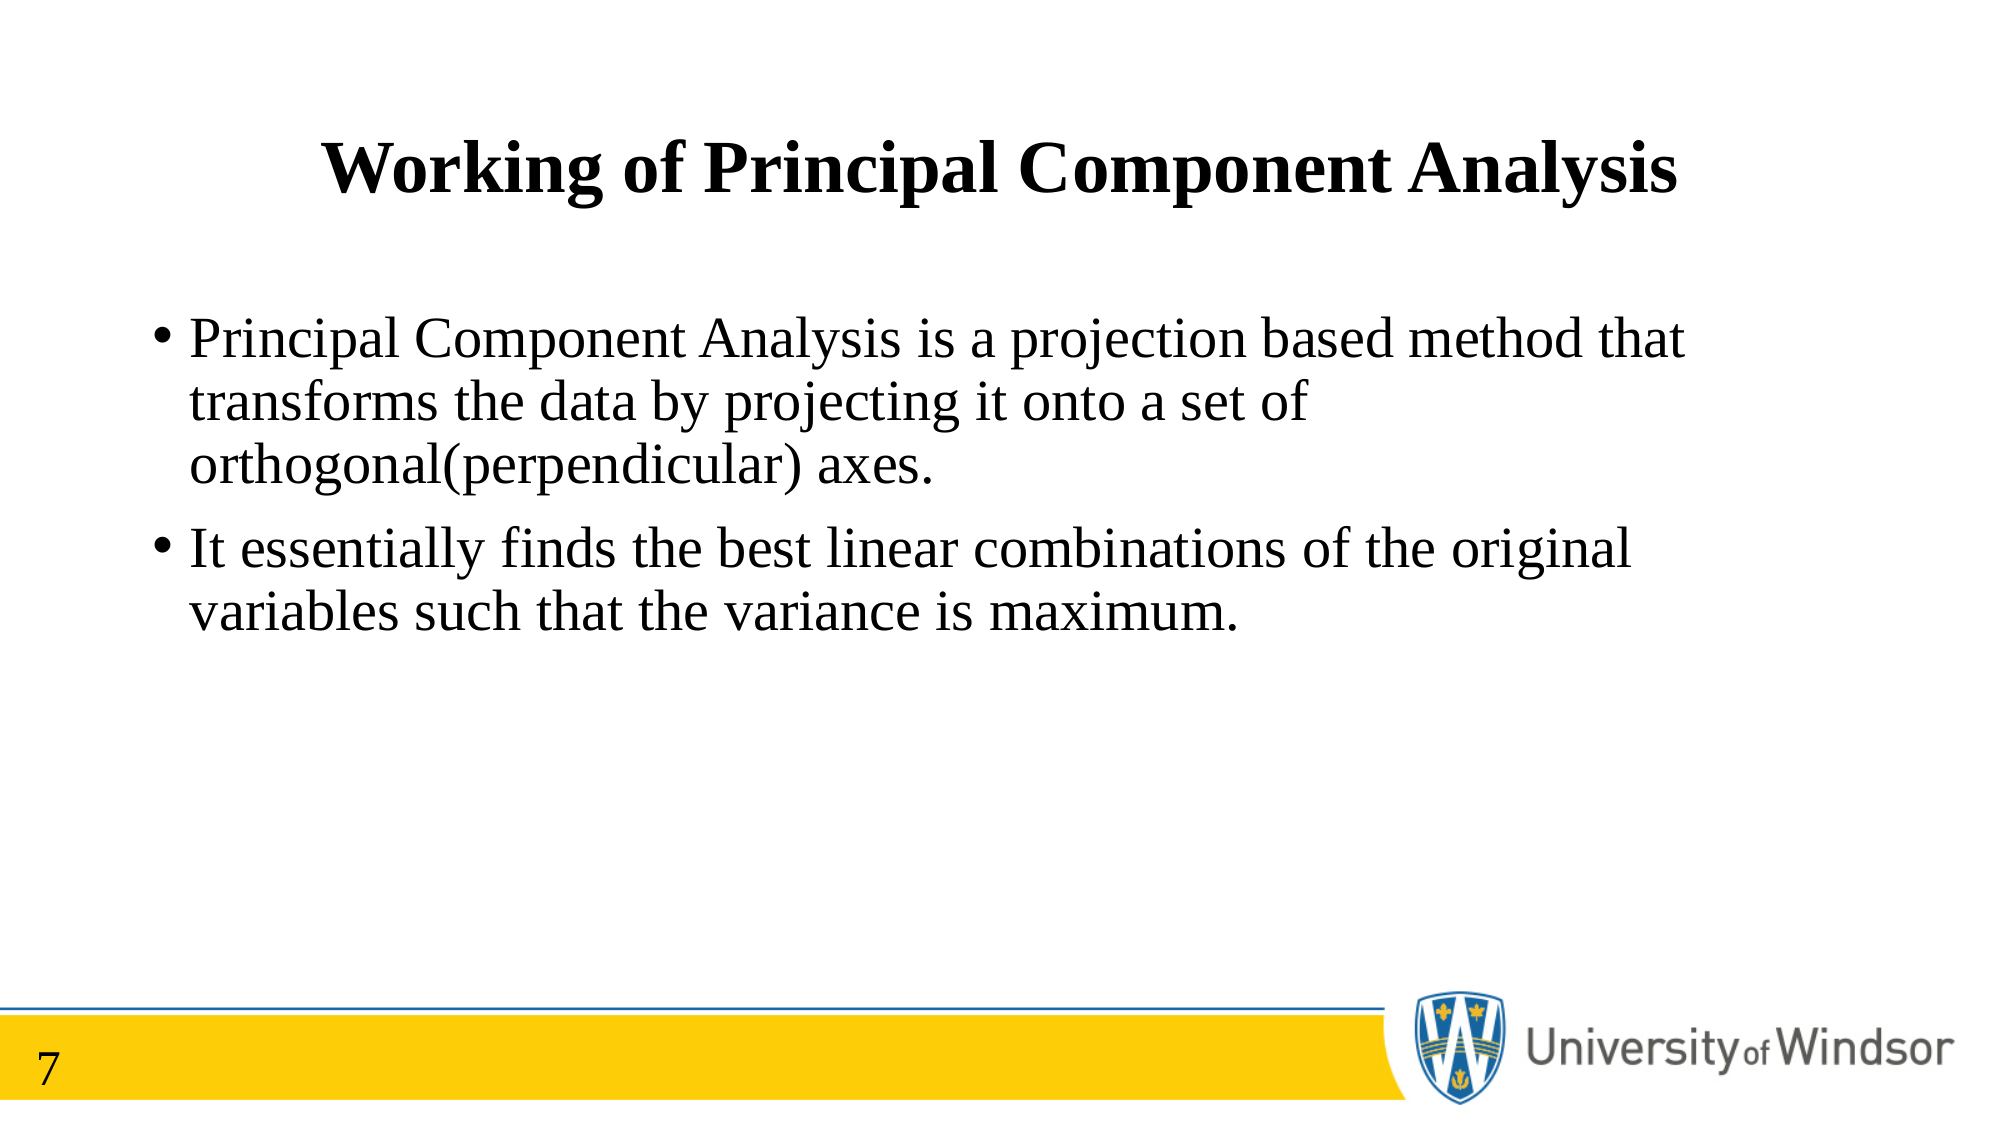

# Working of Principal Component Analysis
Principal Component Analysis is a projection based method that transforms the data by projecting it onto a set of orthogonal(perpendicular) axes.
It essentially finds the best linear combinations of the original variables such that the variance is maximum.
7